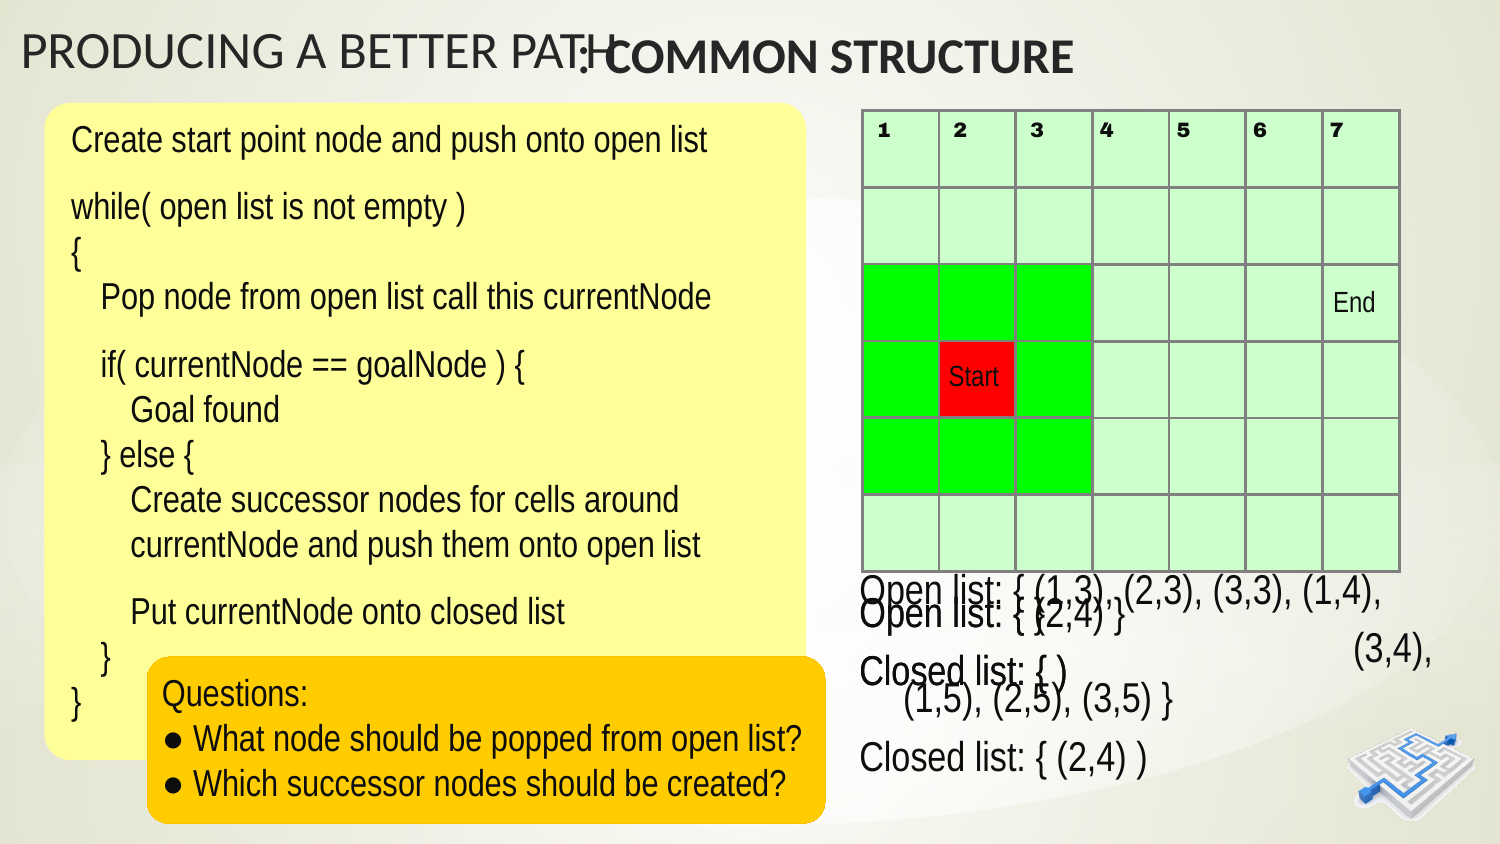

: Common Structure

Create start point node and push onto open list

while( open list is not empty )
{
	Pop node from open list call this currentNode

	if( currentNode == goalNode ) {
		Goal found
	} else {
		Create successor nodes for cells around
		currentNode and push them onto open list

		Put currentNode onto closed list
	}
}
1         2         3        4         5         6         7

End

Start

Open list: { }
Closed list: { )
Open list: { (2,4) }
Closed list: { )
Open list: { (1,3), (2,3), (3,3), (1,4),
				(3,4), (1,5), (2,5), (3,5) }
Closed list: { (2,4) )

Questions:
● What node should be popped from open list?
● Which successor nodes should be created?